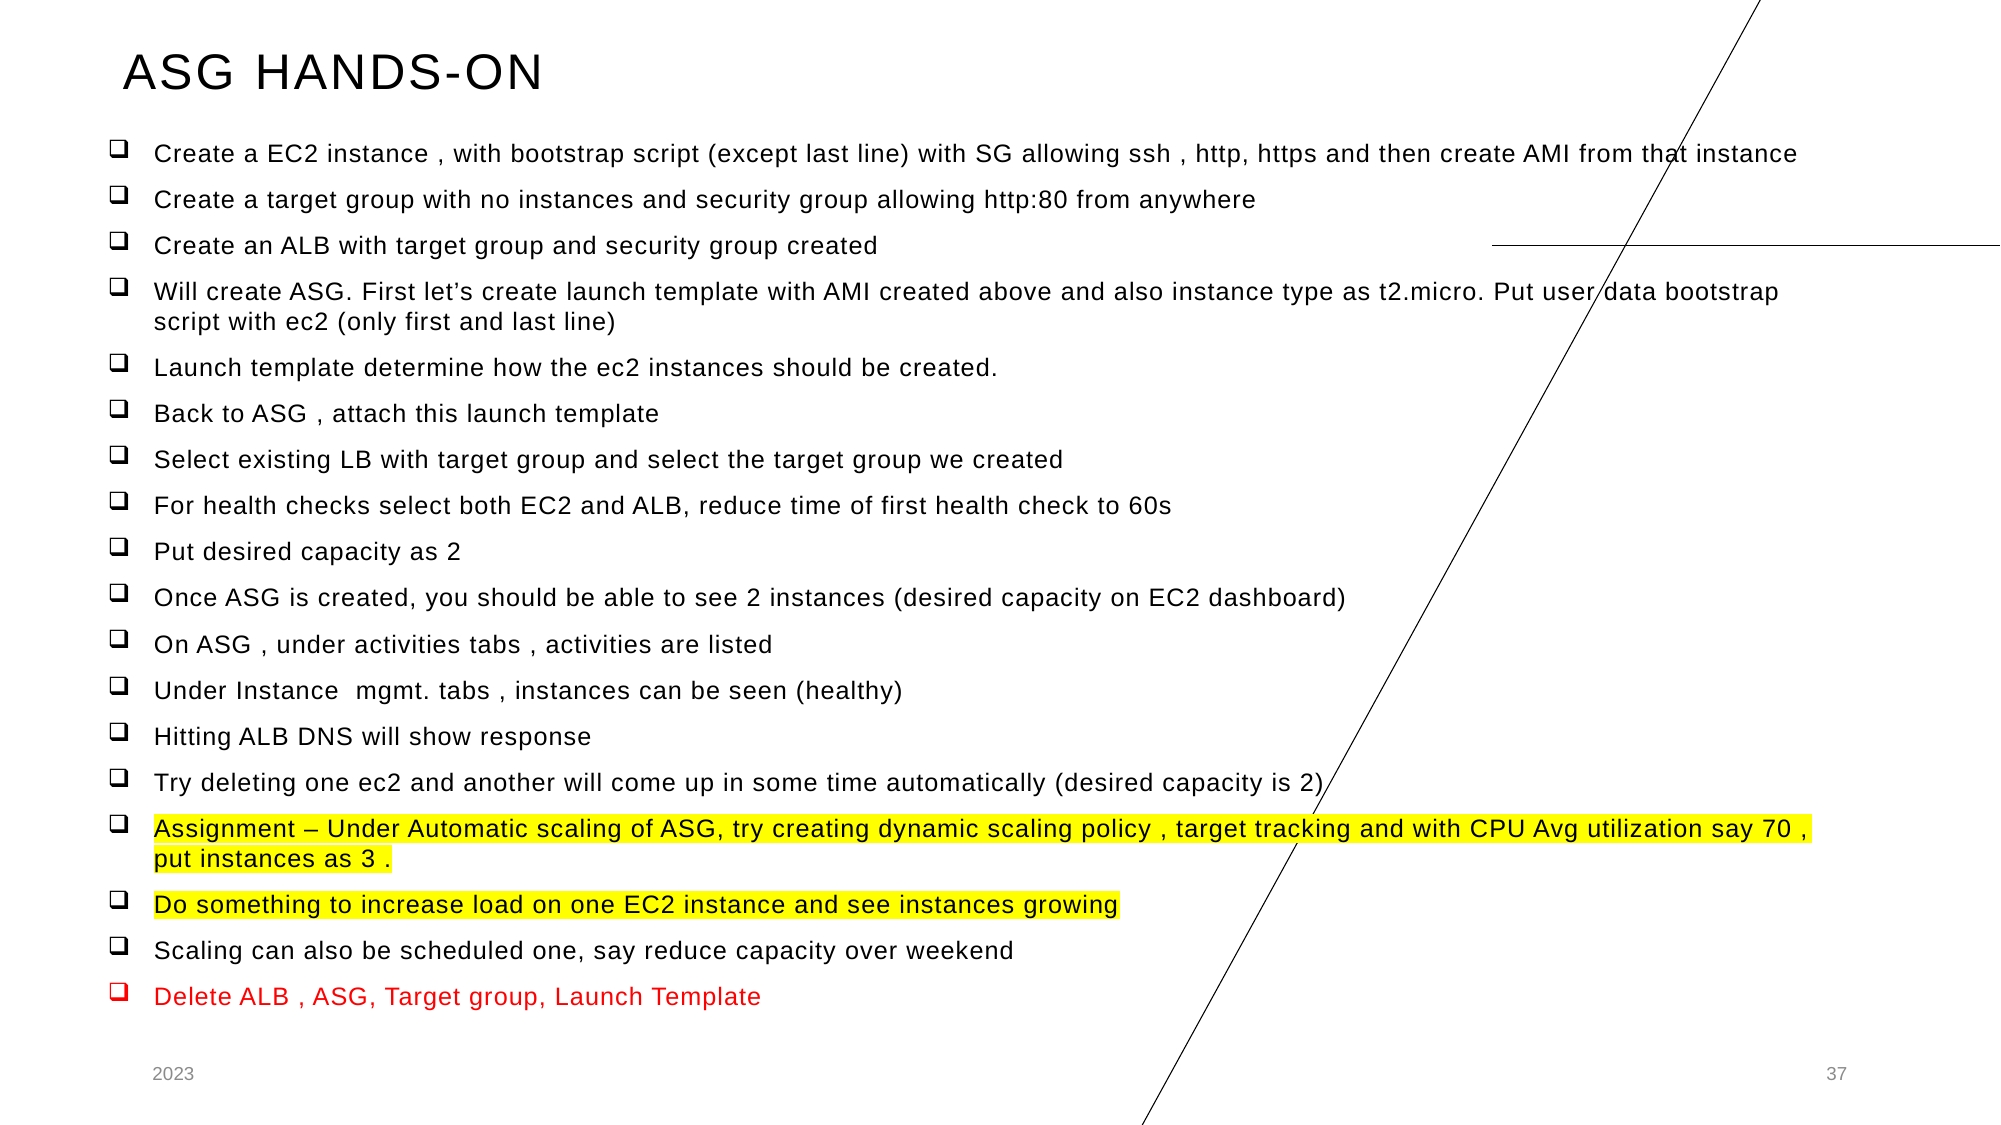

# ASG Hands-on
Create a EC2 instance , with bootstrap script (except last line) with SG allowing ssh , http, https and then create AMI from that instance
Create a target group with no instances and security group allowing http:80 from anywhere
Create an ALB with target group and security group created
Will create ASG. First let’s create launch template with AMI created above and also instance type as t2.micro. Put user data bootstrap script with ec2 (only first and last line)
Launch template determine how the ec2 instances should be created.
Back to ASG , attach this launch template
Select existing LB with target group and select the target group we created
For health checks select both EC2 and ALB, reduce time of first health check to 60s
Put desired capacity as 2
Once ASG is created, you should be able to see 2 instances (desired capacity on EC2 dashboard)
On ASG , under activities tabs , activities are listed
Under Instance  mgmt. tabs , instances can be seen (healthy)
Hitting ALB DNS will show response
Try deleting one ec2 and another will come up in some time automatically (desired capacity is 2)
Assignment – Under Automatic scaling of ASG, try creating dynamic scaling policy , target tracking and with CPU Avg utilization say 70 , put instances as 3 .
Do something to increase load on one EC2 instance and see instances growing
Scaling can also be scheduled one, say reduce capacity over weekend
Delete ALB , ASG, Target group, Launch Template

2023
37